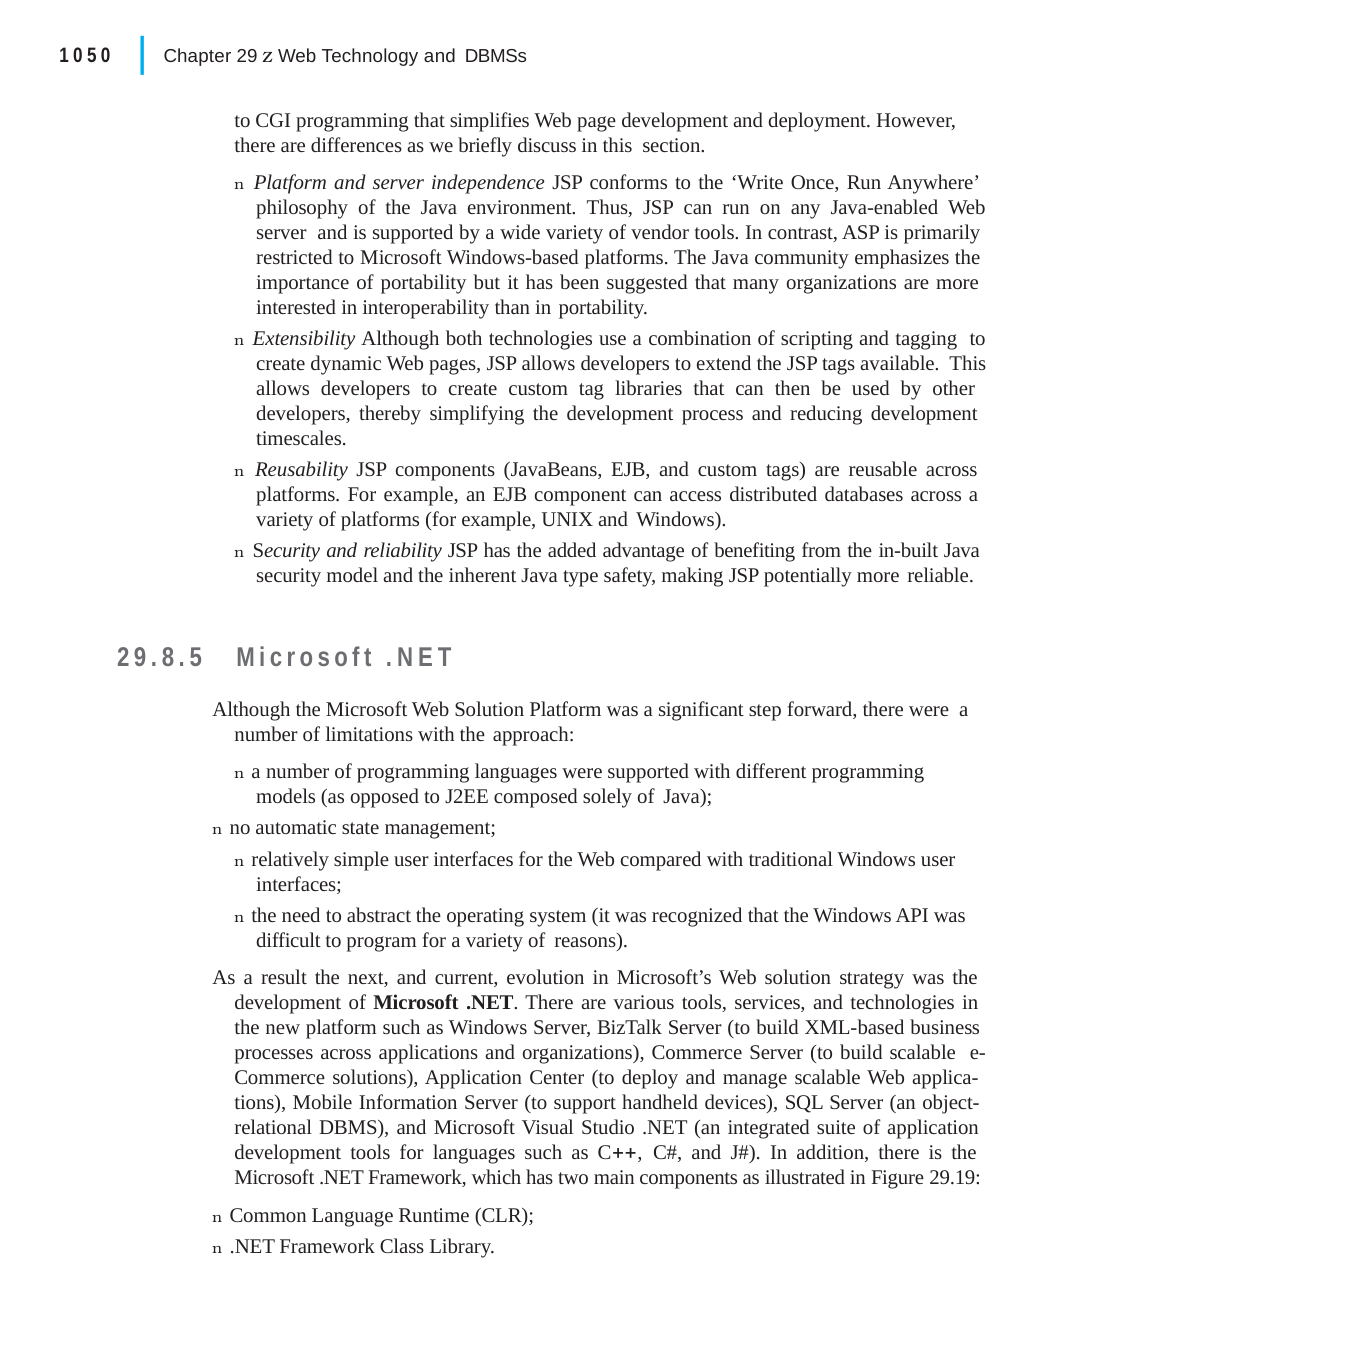

|
1050
Chapter 29 z Web Technology and DBMSs
to CGI programming that simplifies Web page development and deployment. However,  there are differences as we briefly discuss in this section.
n Platform and server independence JSP conforms to the ‘Write Once, Run Anywhere’  philosophy of the Java environment. Thus, JSP can run on any Java-enabled Web server  and is supported by a wide variety of vendor tools. In contrast, ASP is primarily  restricted to Microsoft Windows-based platforms. The Java community emphasizes the  importance of portability but it has been suggested that many organizations are more  interested in interoperability than in portability.
n Extensibility Although both technologies use a combination of scripting and tagging  to create dynamic Web pages, JSP allows developers to extend the JSP tags available.  This allows developers to create custom tag libraries that can then be used by other  developers, thereby simplifying the development process and reducing development  timescales.
n Reusability JSP components (JavaBeans, EJB, and custom tags) are reusable across  platforms. For example, an EJB component can access distributed databases across a  variety of platforms (for example, UNIX and Windows).
n Security and reliability JSP has the added advantage of benefiting from the in-built Java  security model and the inherent Java type safety, making JSP potentially more reliable.

29.8.5	Microsoft .NET
Although the Microsoft Web Solution Platform was a significant step forward, there were  a number of limitations with the approach:
n a number of programming languages were supported with different programming  models (as opposed to J2EE composed solely of Java);
n no automatic state management;
n relatively simple user interfaces for the Web compared with traditional Windows user  interfaces;
n the need to abstract the operating system (it was recognized that the Windows API was  difficult to program for a variety of reasons).
As a result the next, and current, evolution in Microsoft’s Web solution strategy was the  development of Microsoft .NET. There are various tools, services, and technologies in  the new platform such as Windows Server, BizTalk Server (to build XML-based business  processes across applications and organizations), Commerce Server (to build scalable  e-Commerce solutions), Application Center (to deploy and manage scalable Web applica-  tions), Mobile Information Server (to support handheld devices), SQL Server (an object-  relational DBMS), and Microsoft Visual Studio .NET (an integrated suite of application  development tools for languages such as C++, C#, and J#). In addition, there is the  Microsoft .NET Framework, which has two main components as illustrated in Figure 29.19:
n Common Language Runtime (CLR);
n .NET Framework Class Library.